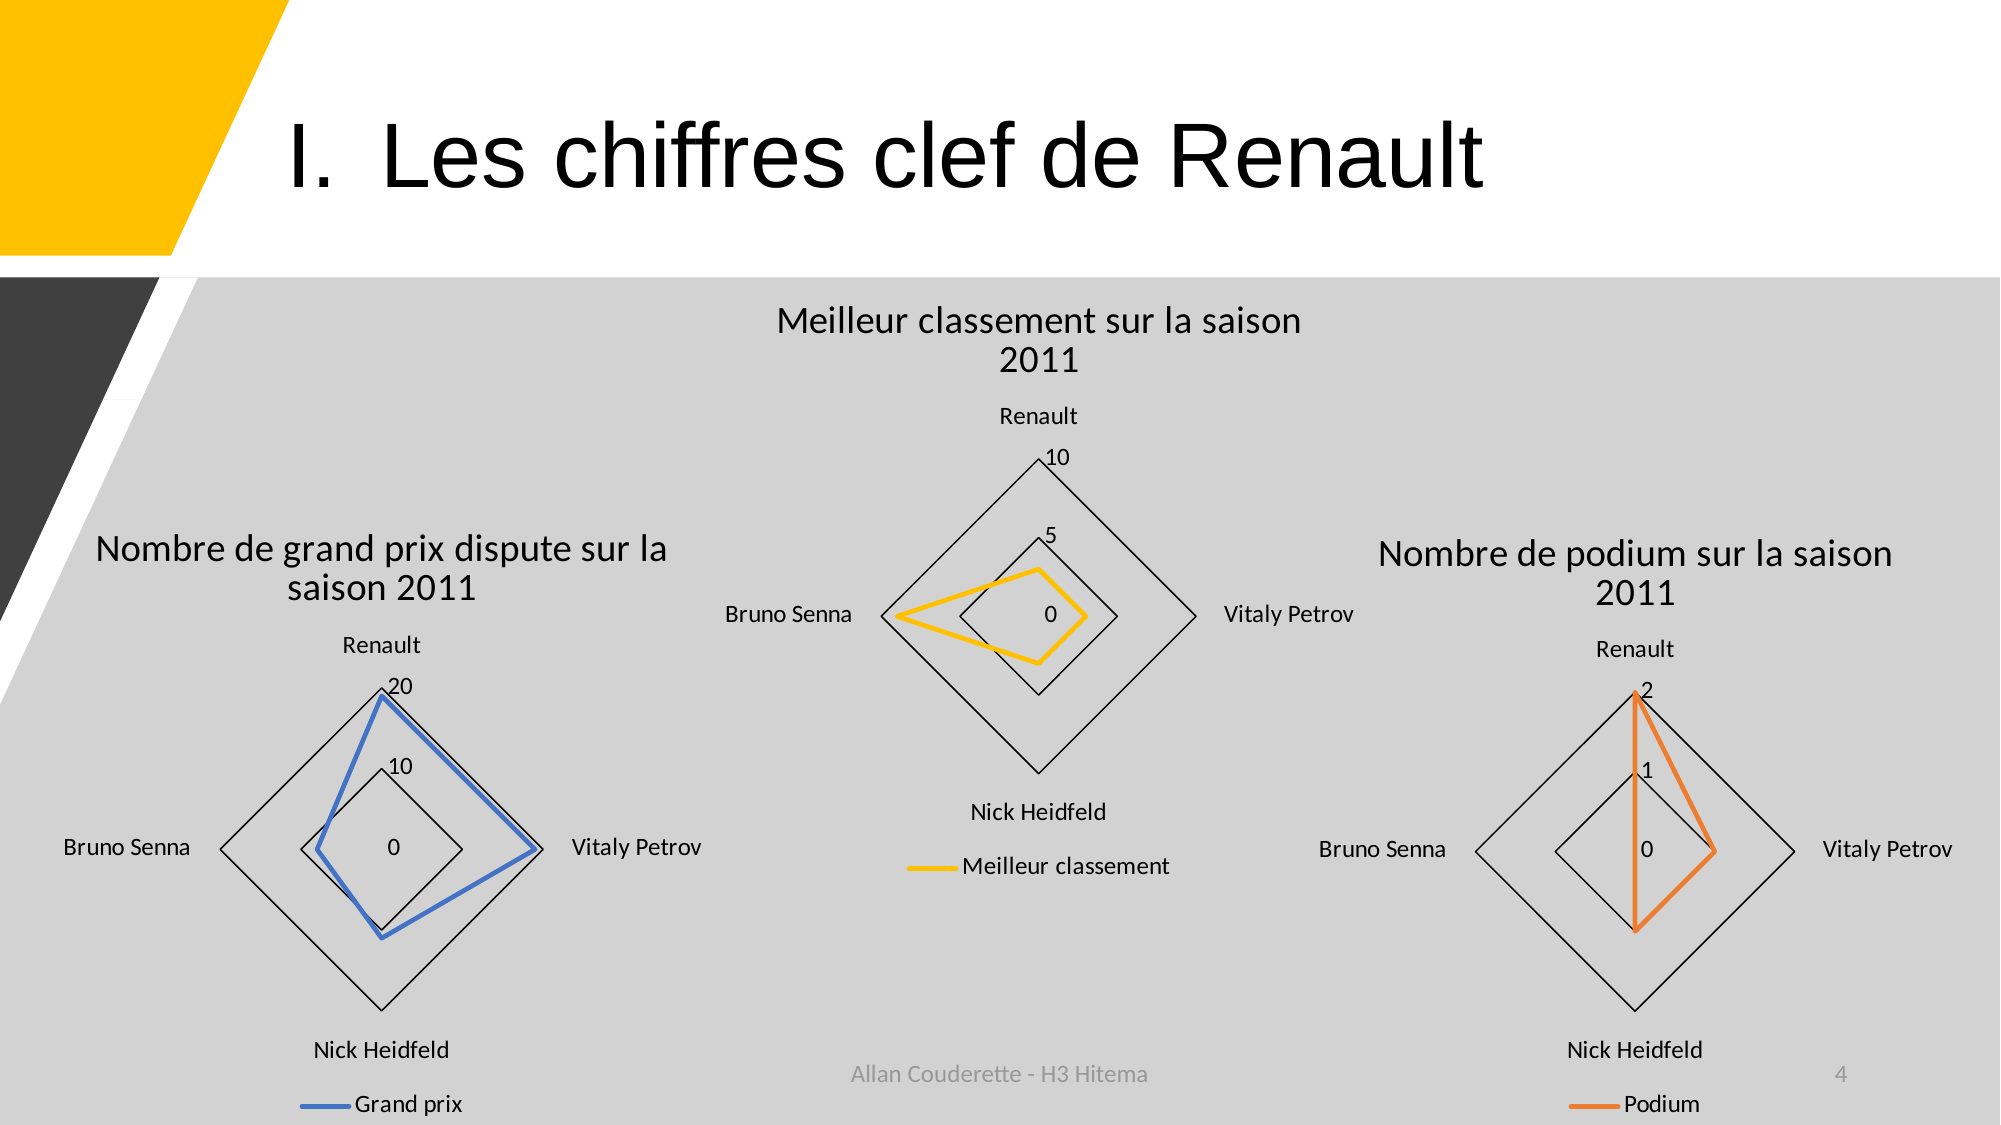

Les chiffres clef de Renault

### Chart: Meilleur classement sur la saison 2011

| Category | Meilleur classement |
|---|---|
| Renault | 3.0 |
| Vitaly Petrov | 3.0 |
| Nick Heidfeld | 3.0 |
| Bruno Senna | 9.0 |

### Chart: Nombre de grand prix dispute sur la saison 2011

| Category | Grand prix |
|---|---|
| Renault | 19.0 |
| Vitaly Petrov | 19.0 |
| Nick Heidfeld | 11.0 |
| Bruno Senna | 8.0 |

### Chart: Nombre de podium sur la saison 2011

| Category | Podium |
|---|---|
| Renault | 2.0 |
| Vitaly Petrov | 1.0 |
| Nick Heidfeld | 1.0 |
| Bruno Senna | 0.0 |
Allan Couderette - H3 Hitema
4